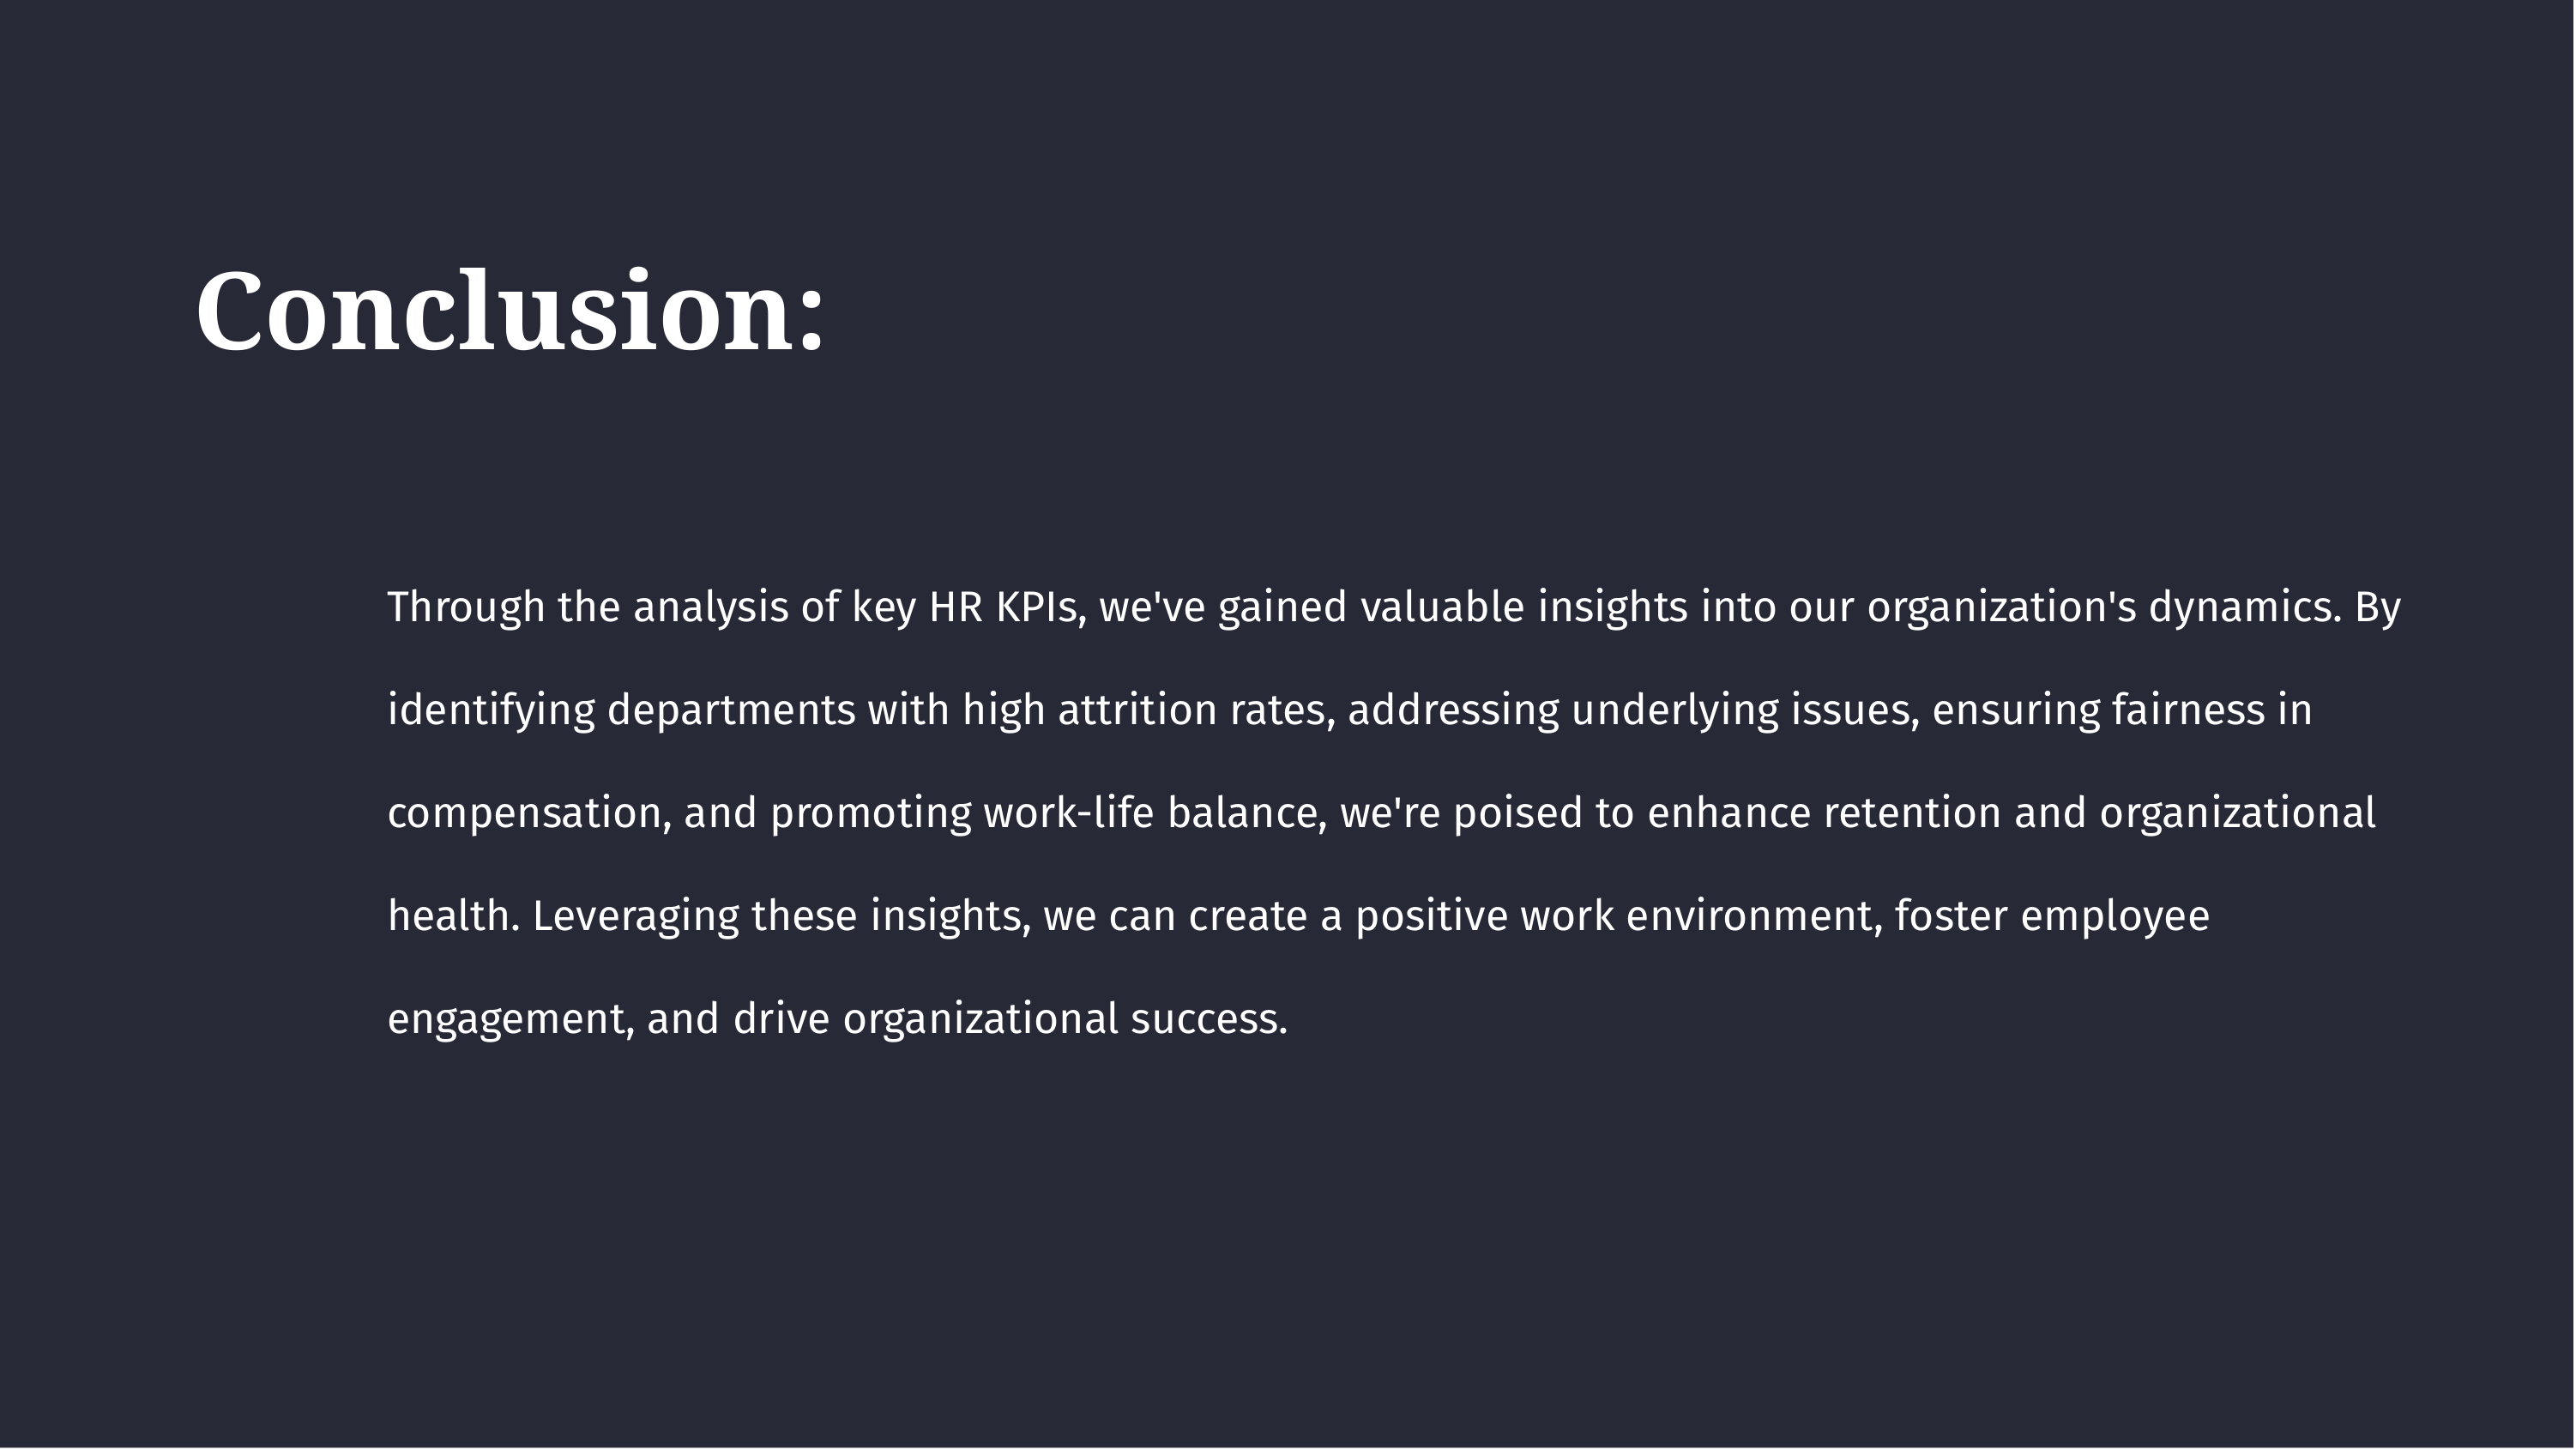

# Conclusion:
Through the analysis of key HR KPIs, we've gained valuable insights into our organization's dynamics. By identifying departments with high attrition rates, addressing underlying issues, ensuring fairness in compensation, and promoting work-life balance, we're poised to enhance retention and organizational health. Leveraging these insights, we can create a positive work environment, foster employee engagement, and drive organizational success.